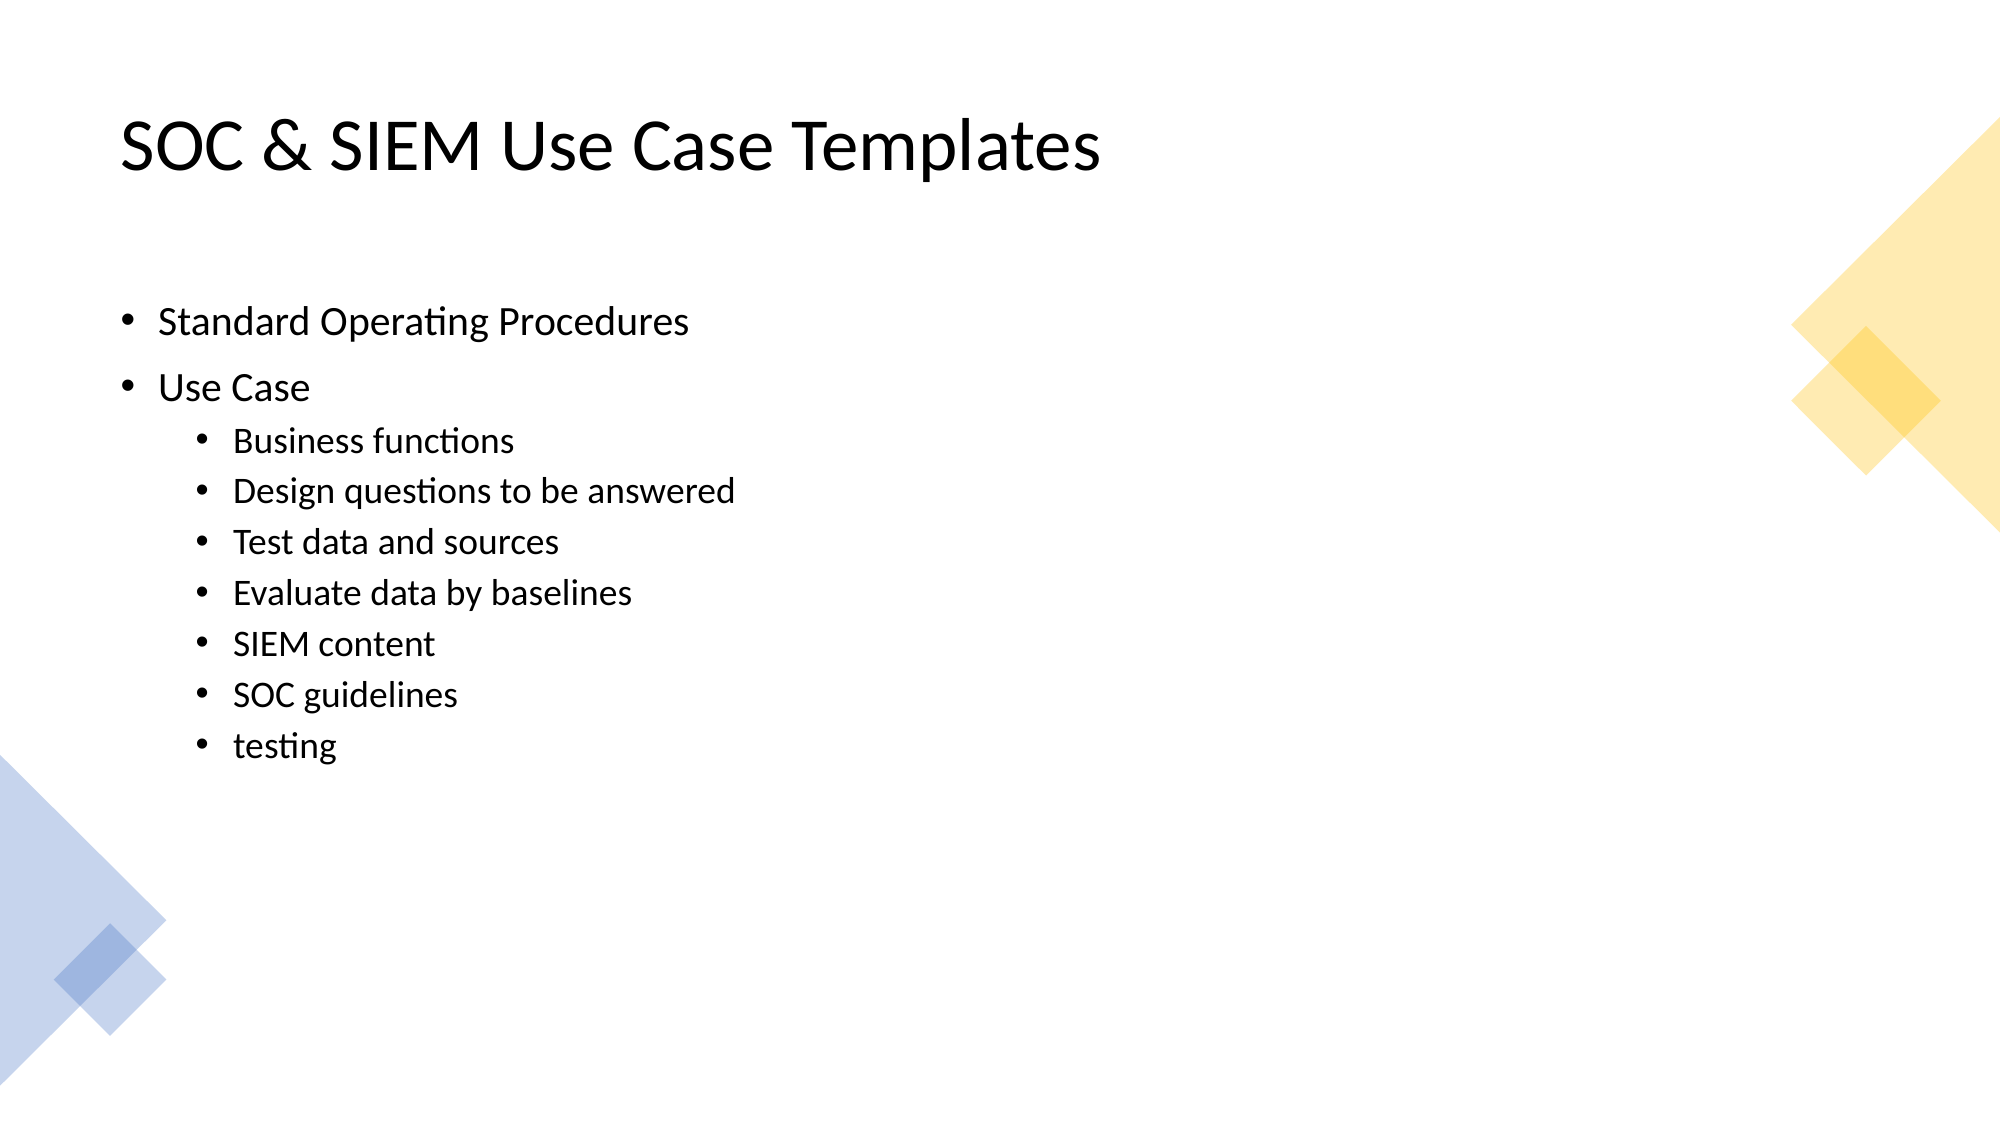

# SOC & SIEM Use Case Templates

Standard Operating Procedures
Use Case
Business functions
Design questions to be answered
Test data and sources
Evaluate data by baselines
SIEM content
SOC guidelines
testing